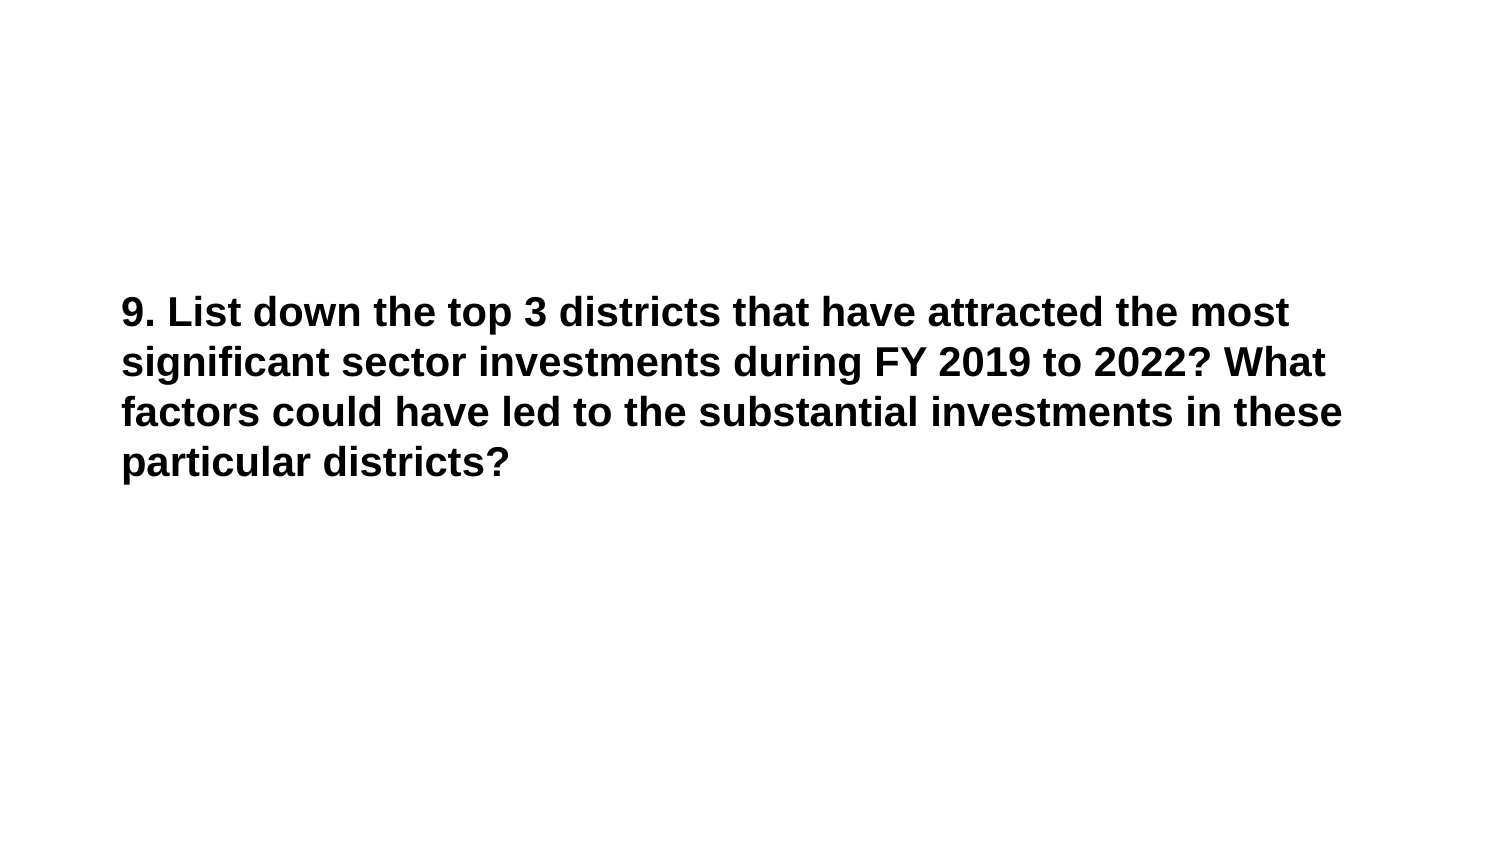

9. List down the top 3 districts that have attracted the most significant sector investments during FY 2019 to 2022? What factors could have led to the substantial investments in these particular districts?